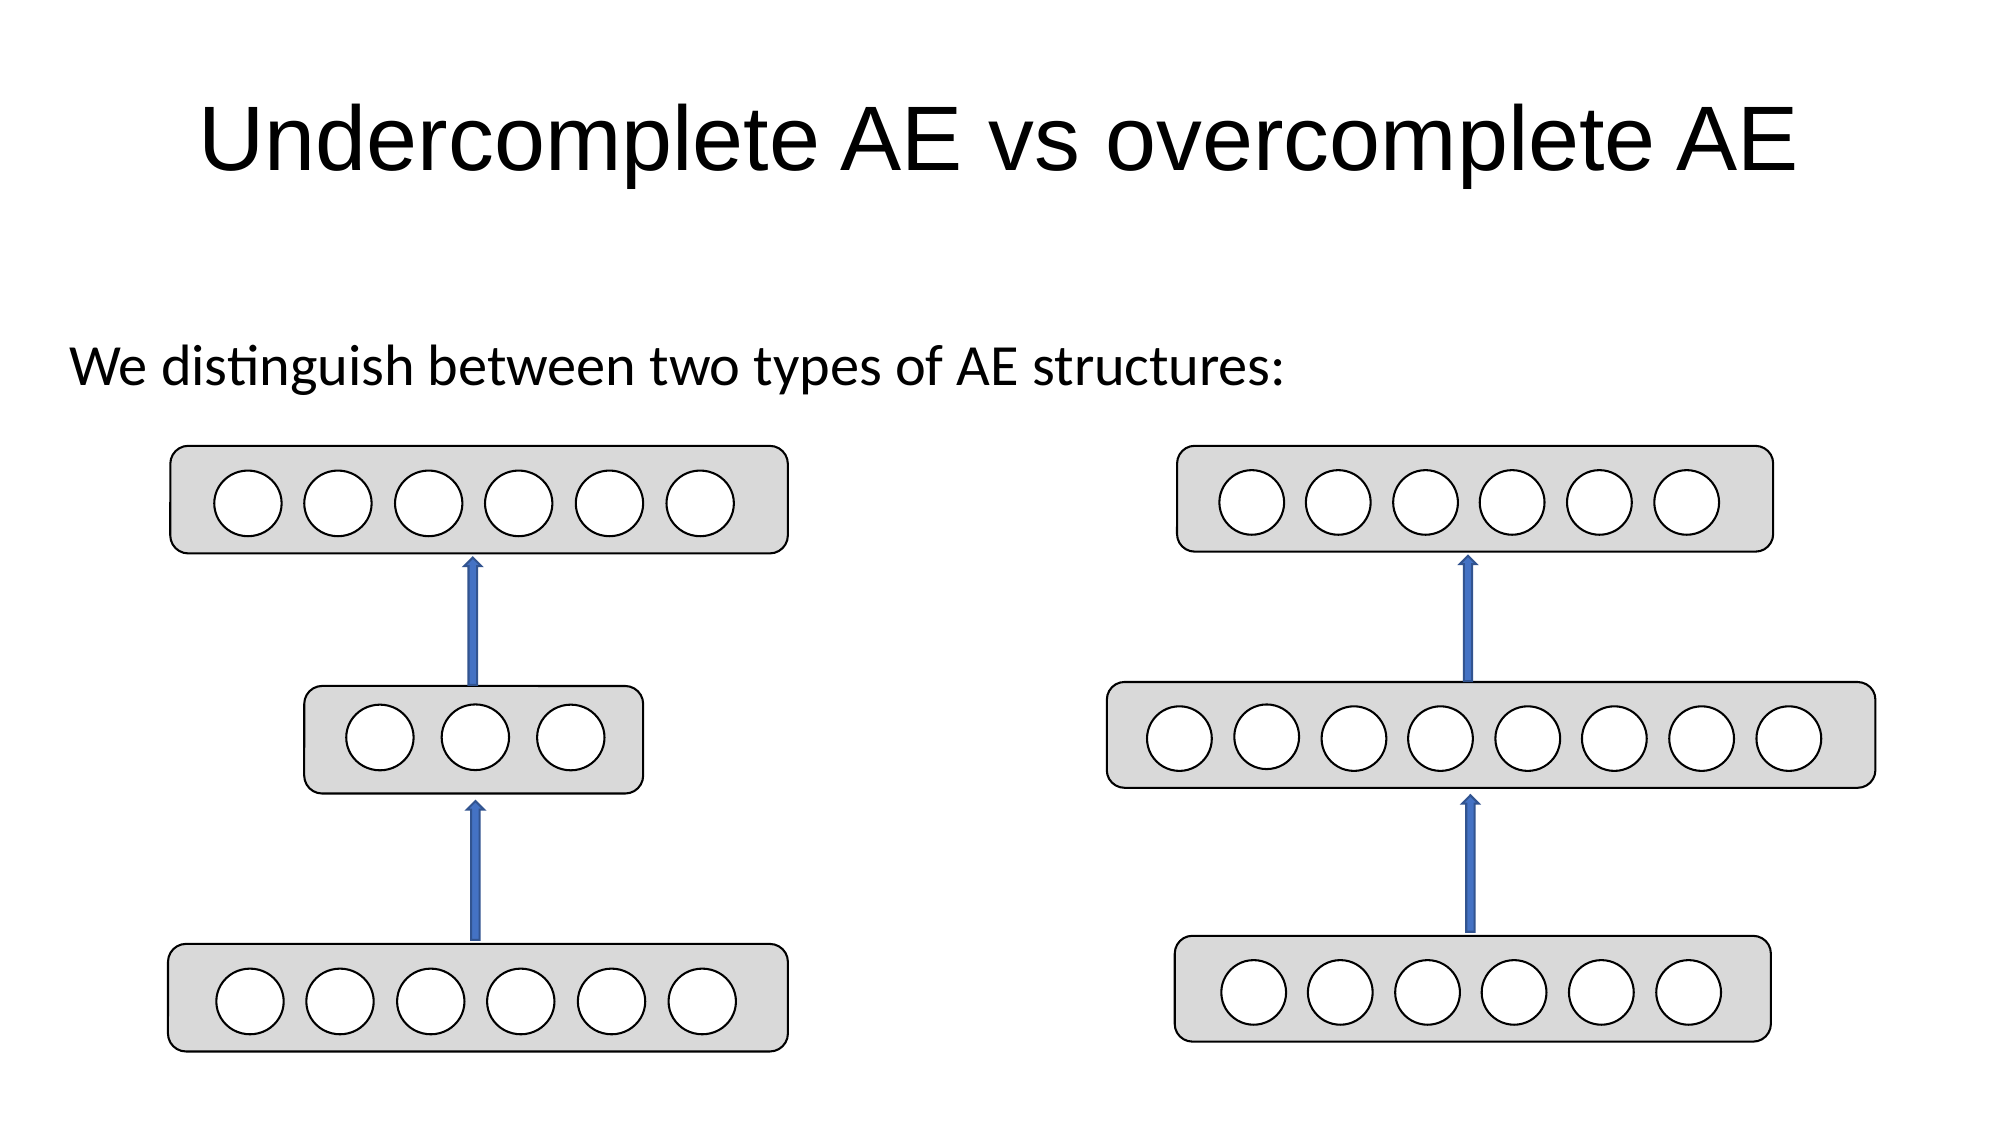

# Undercomplete AE vs overcomplete AE
We distinguish between two types of AE structures: